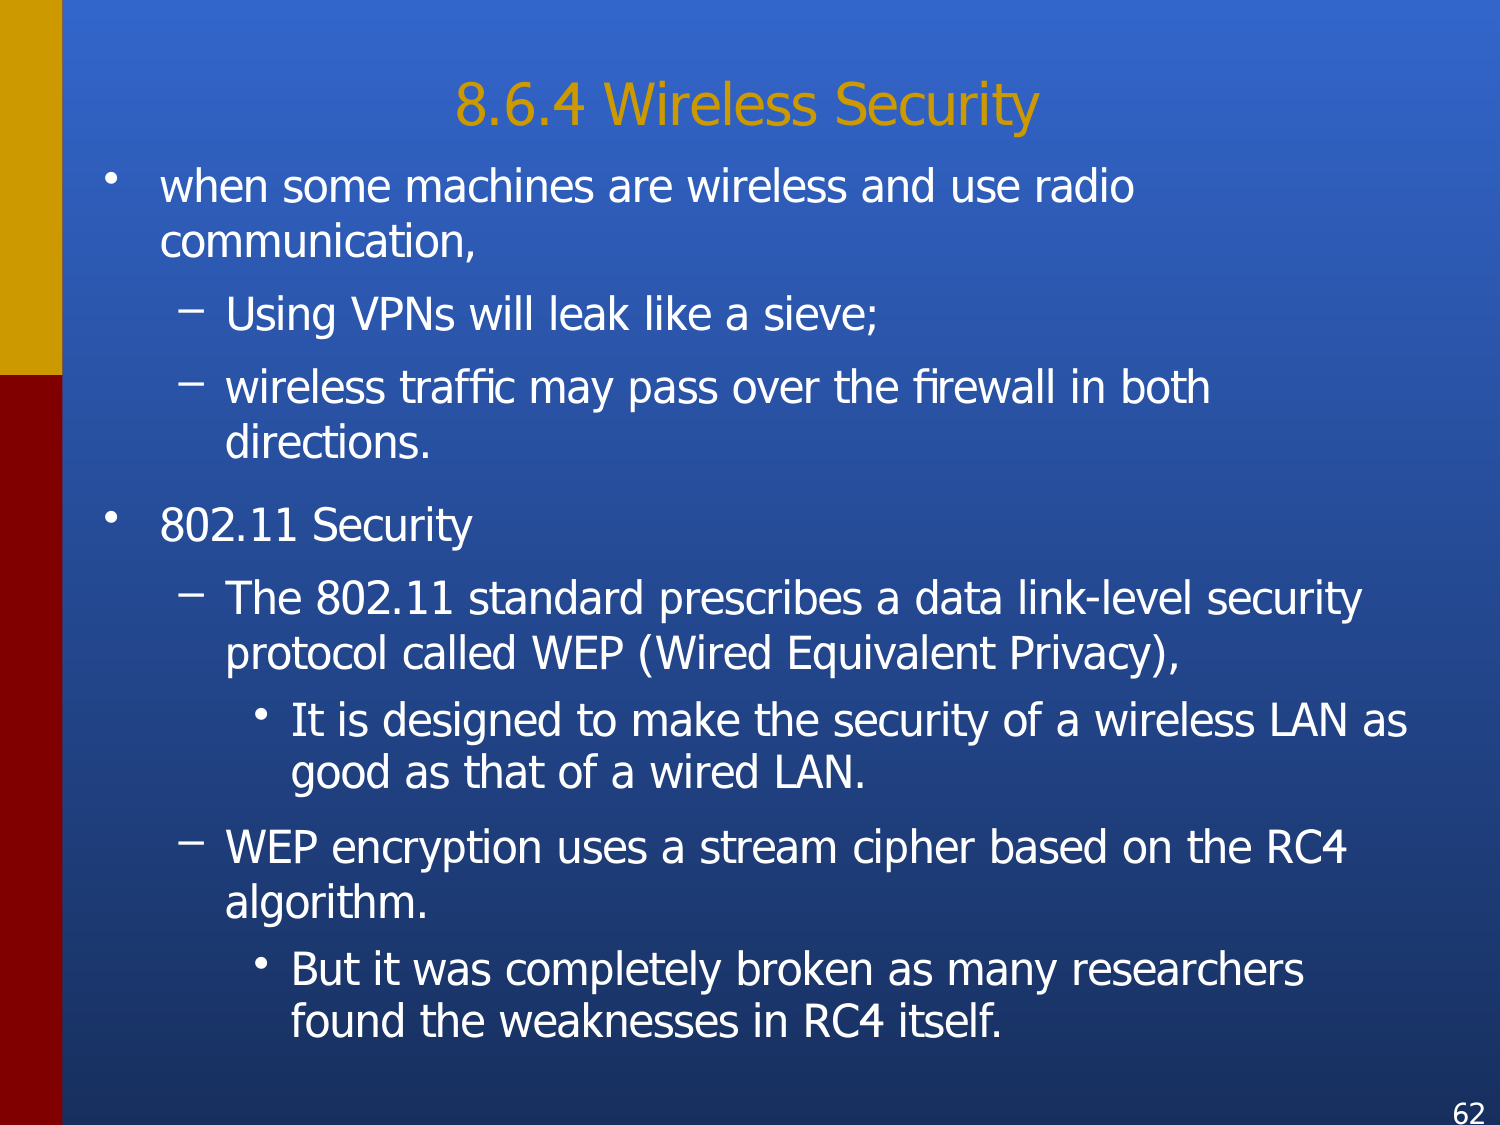

# 8.6.4 Wireless Security
when some machines are wireless and use radio communication,
Using VPNs will leak like a sieve;
wireless traffic may pass over the firewall in both directions.
802.11 Security
The 802.11 standard prescribes a data link-level security protocol called WEP (Wired Equivalent Privacy),
It is designed to make the security of a wireless LAN as good as that of a wired LAN.
WEP encryption uses a stream cipher based on the RC4 algorithm.
But it was completely broken as many researchers found the weaknesses in RC4 itself.
62